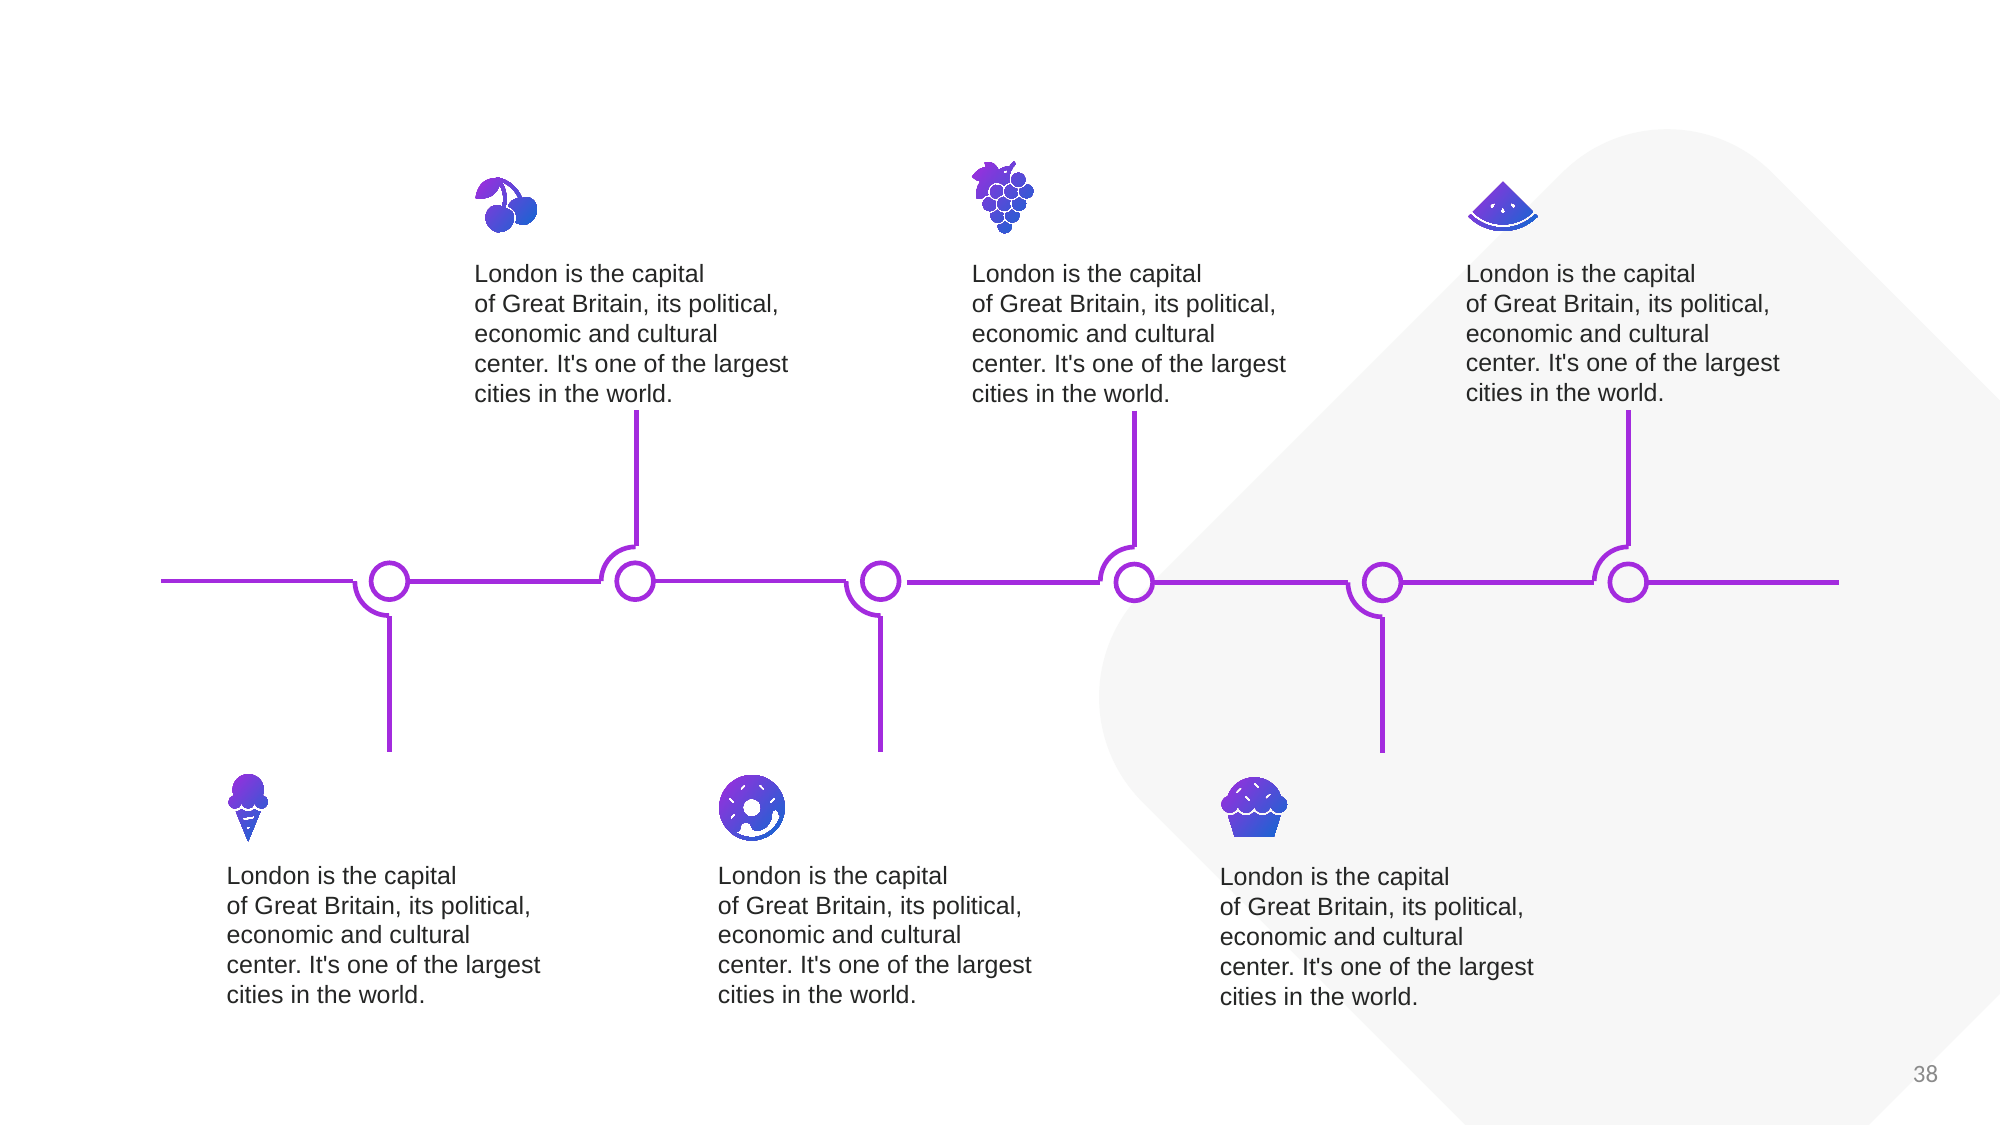

London is the capital of Great Britain, its political, economic and cultural center. It's one of the largest cities in the world.
London is the capital of Great Britain, its political, economic and cultural center. It's one of the largest cities in the world.
London is the capital of Great Britain, its political, economic and cultural center. It's one of the largest cities in the world.

London is the capital of Great Britain, its political, economic and cultural center. It's one of the largest cities in the world.
London is the capital of Great Britain, its political, economic and cultural center. It's one of the largest cities in the world.
London is the capital of Great Britain, its political, economic and cultural center. It's one of the largest cities in the world.
38